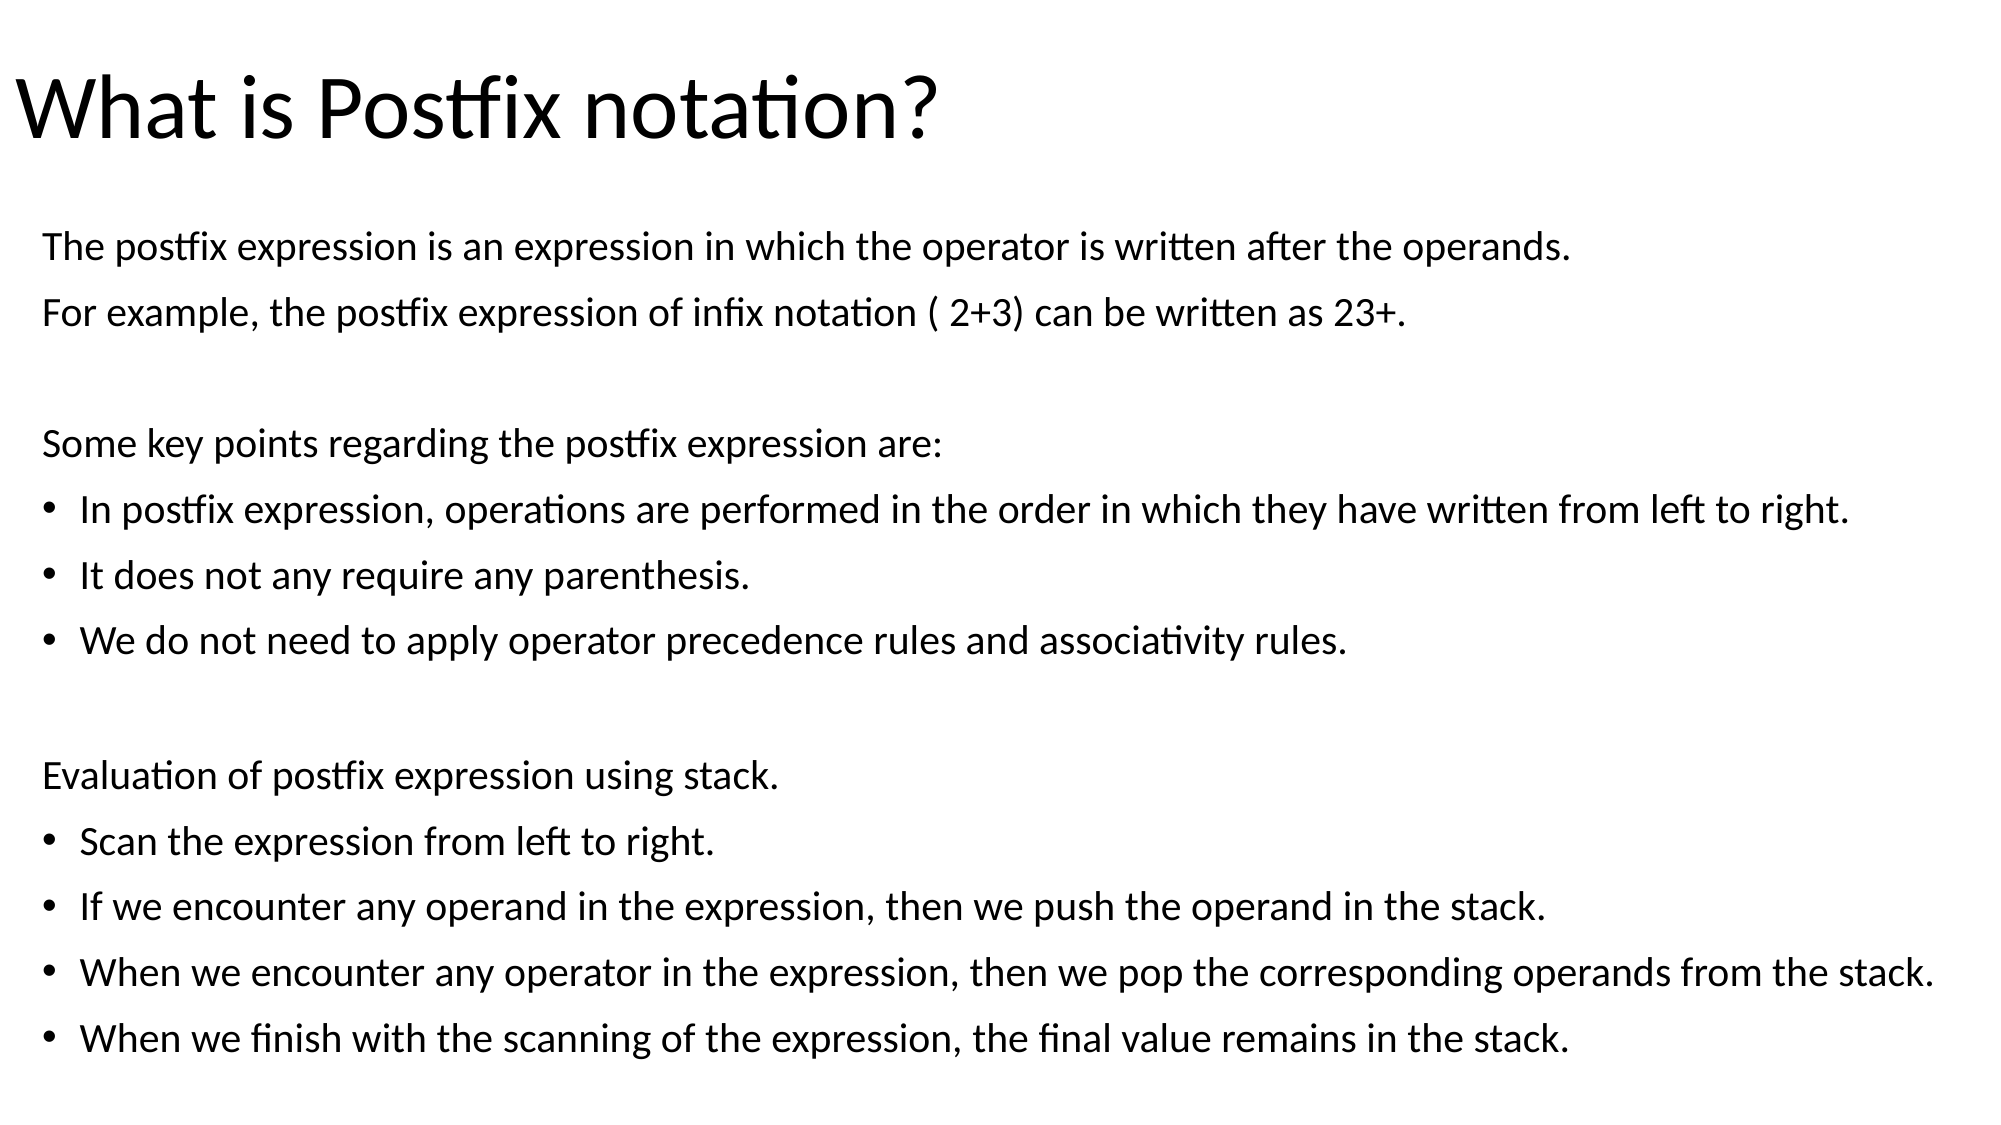

# What is Postfix notation?
The postfix expression is an expression in which the operator is written after the operands.
For example, the postfix expression of infix notation ( 2+3) can be written as 23+.
Some key points regarding the postfix expression are:
In postfix expression, operations are performed in the order in which they have written from left to right.
It does not any require any parenthesis.
We do not need to apply operator precedence rules and associativity rules.
Evaluation of postfix expression using stack.
Scan the expression from left to right.
If we encounter any operand in the expression, then we push the operand in the stack.
When we encounter any operator in the expression, then we pop the corresponding operands from the stack.
When we finish with the scanning of the expression, the final value remains in the stack.